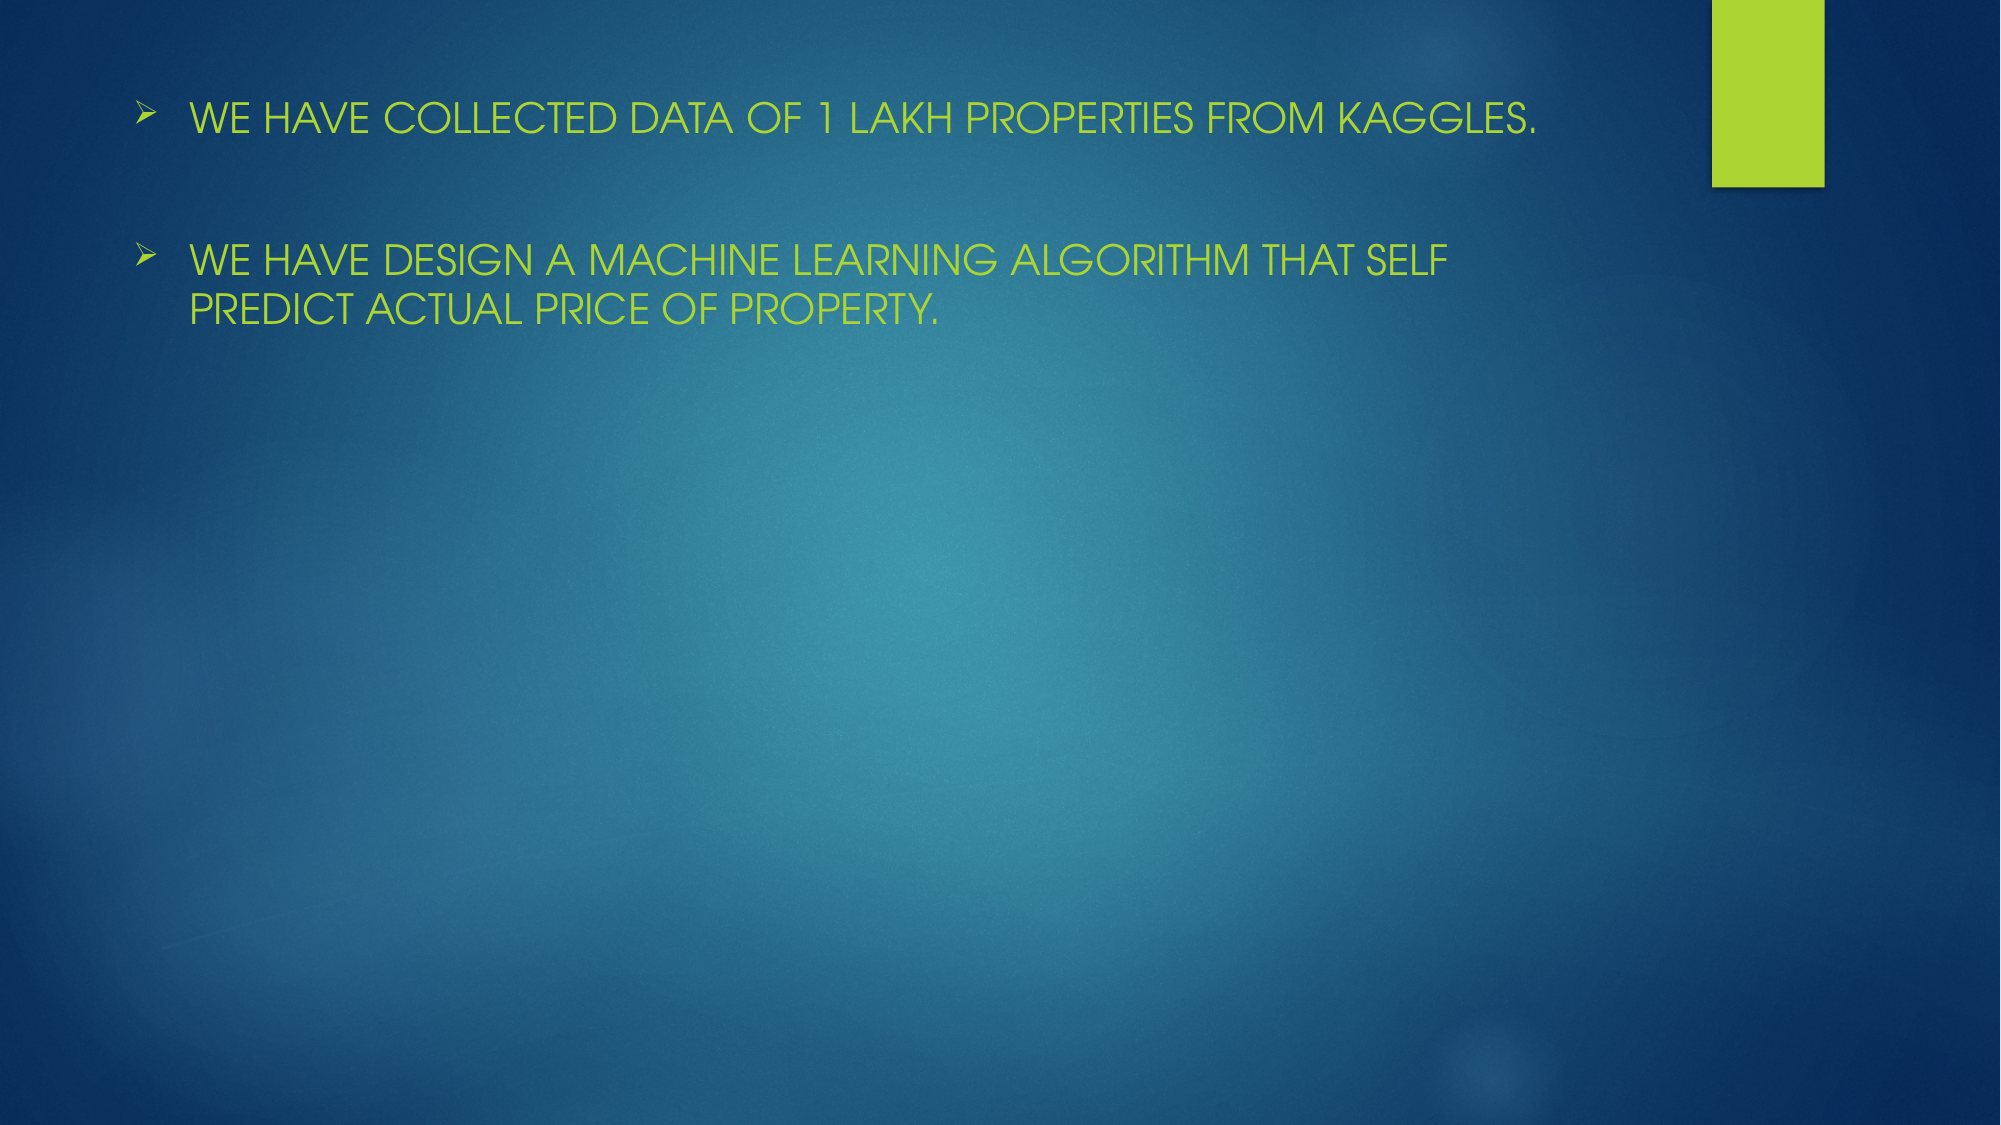

We have collected data of 1 lakh properties from KaggleS.

WE HAVE DESIGN A MACHINE LEARNING ALGORITHM THAT SELF PREDICT ACTUAL PRICE OF PROPERTY.